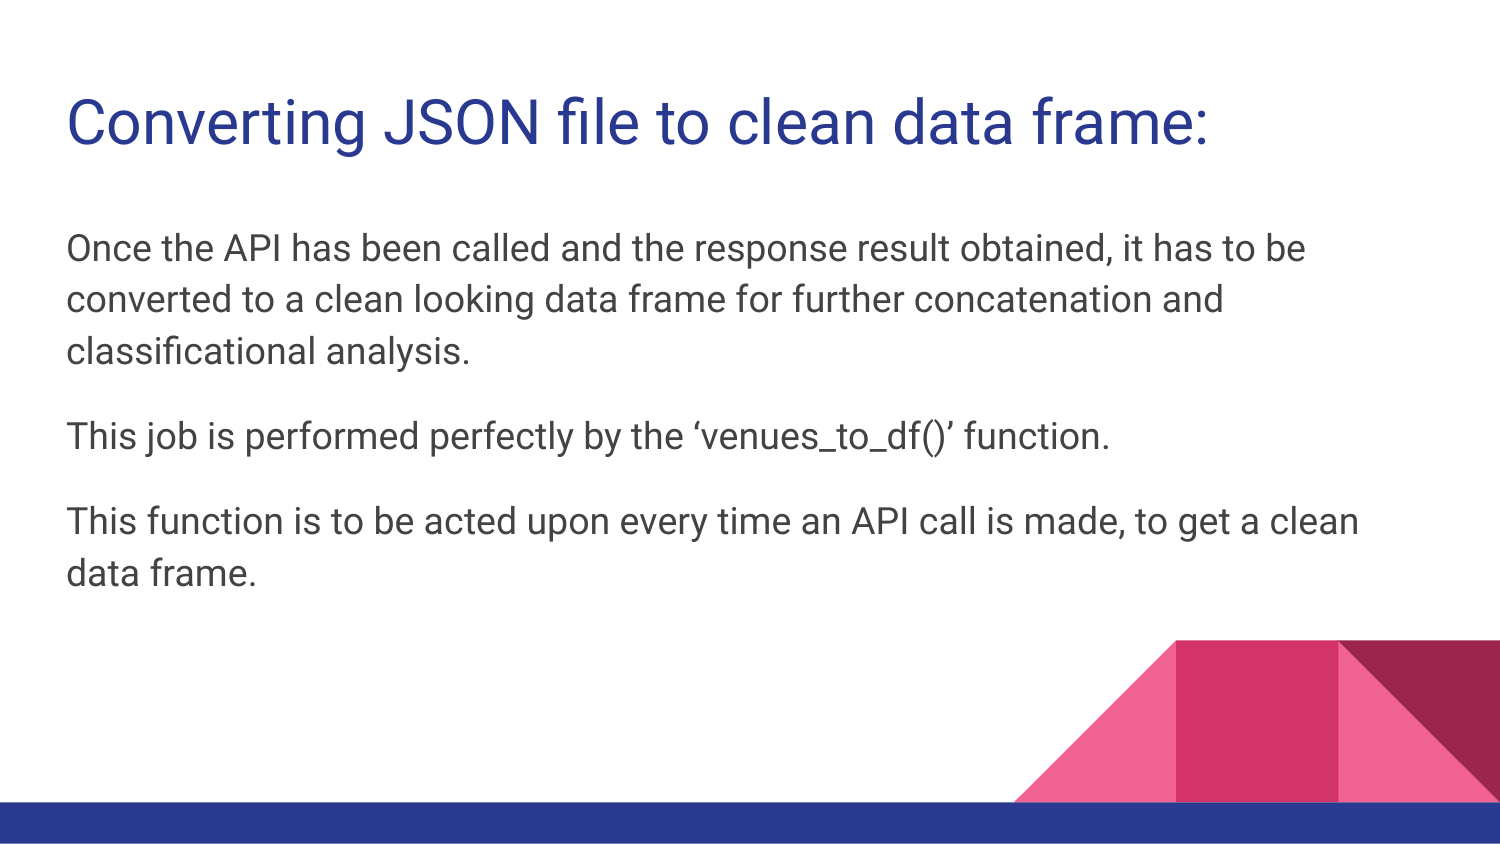

# Converting JSON file to clean data frame:
Once the API has been called and the response result obtained, it has to be converted to a clean looking data frame for further concatenation and classificational analysis.
This job is performed perfectly by the ‘venues_to_df()’ function.
This function is to be acted upon every time an API call is made, to get a clean data frame.